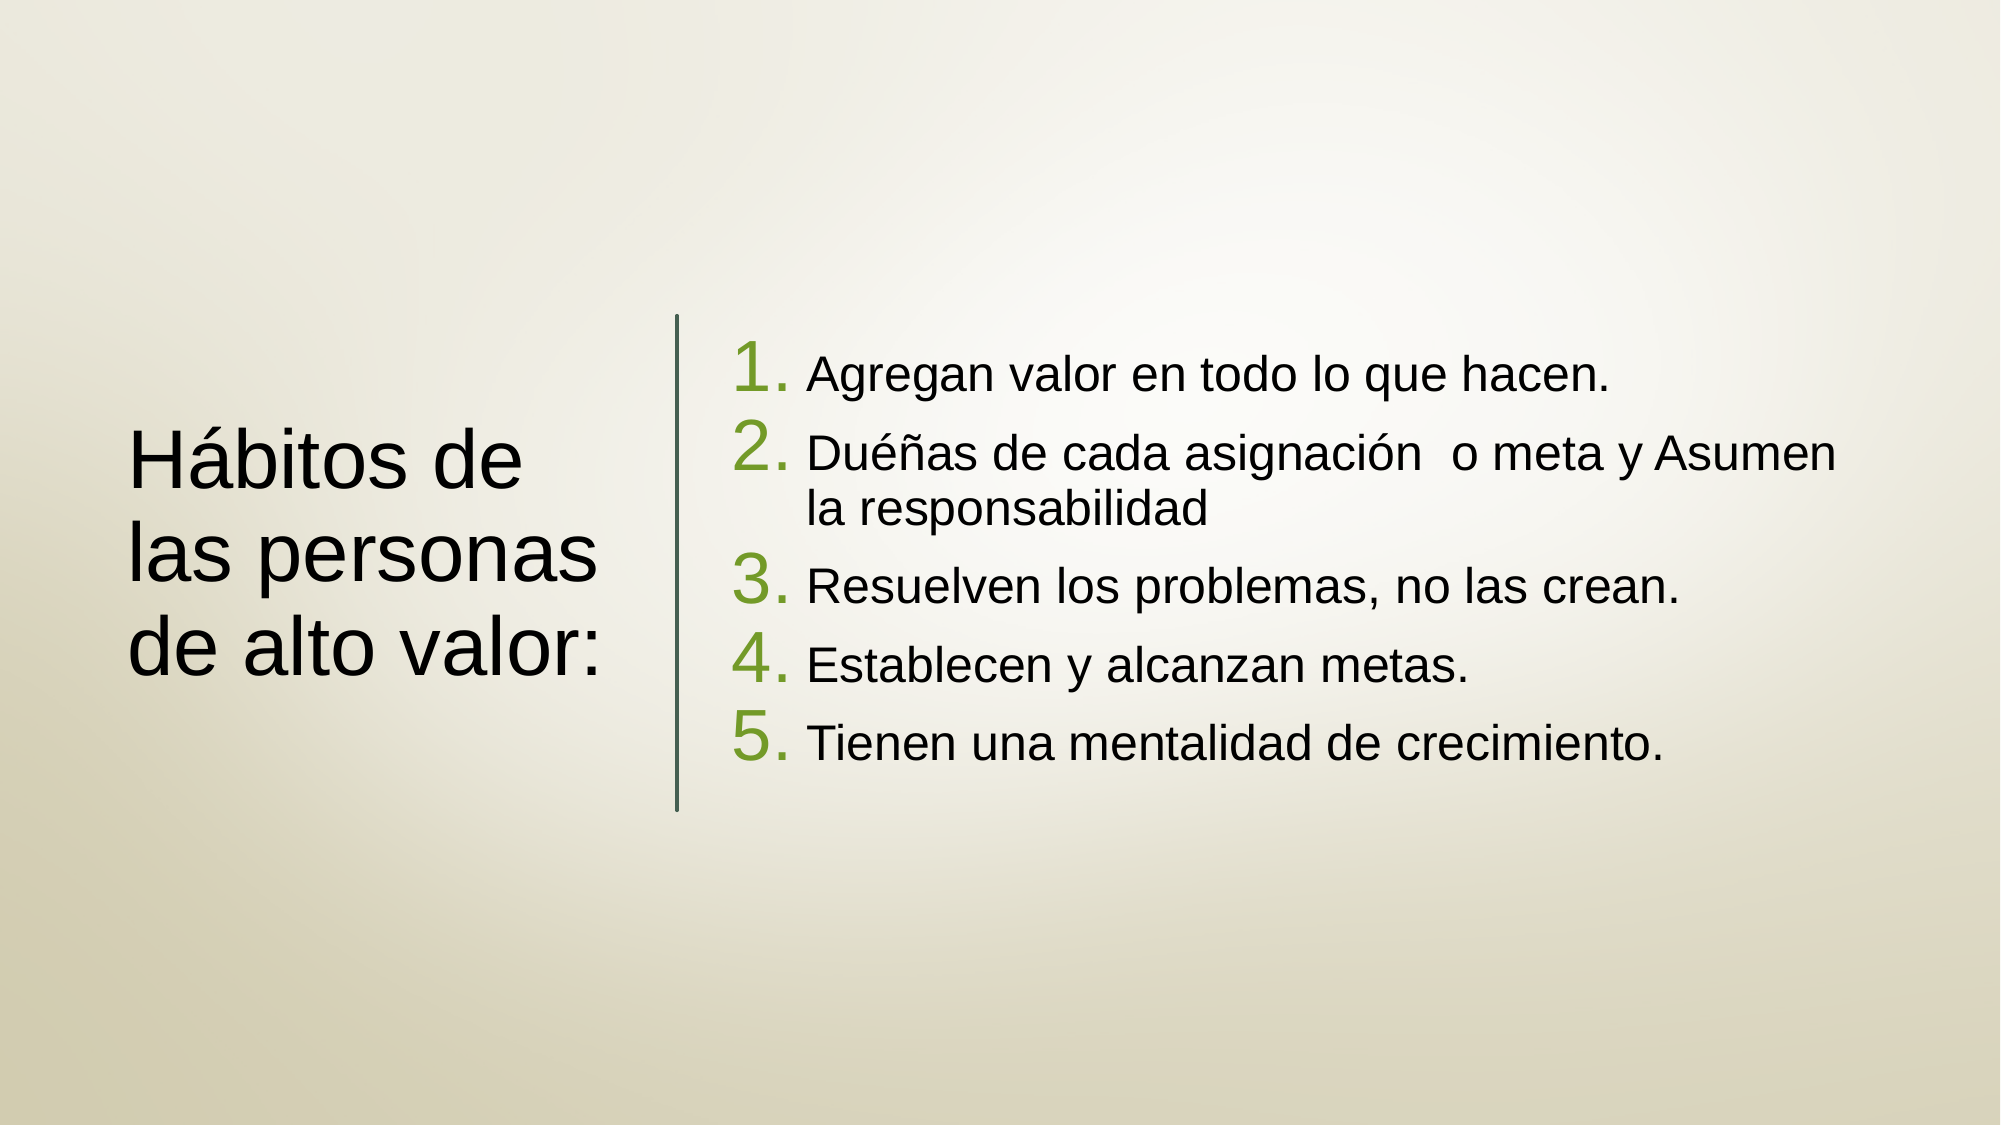

# Hábitos de las personas de alto valor:

Agregan valor en todo lo que hacen.
Duéñas de cada asignación  o meta y Asumen la responsabilidad
Resuelven los problemas, no las crean.
Establecen y alcanzan metas.
Tienen una mentalidad de crecimiento.